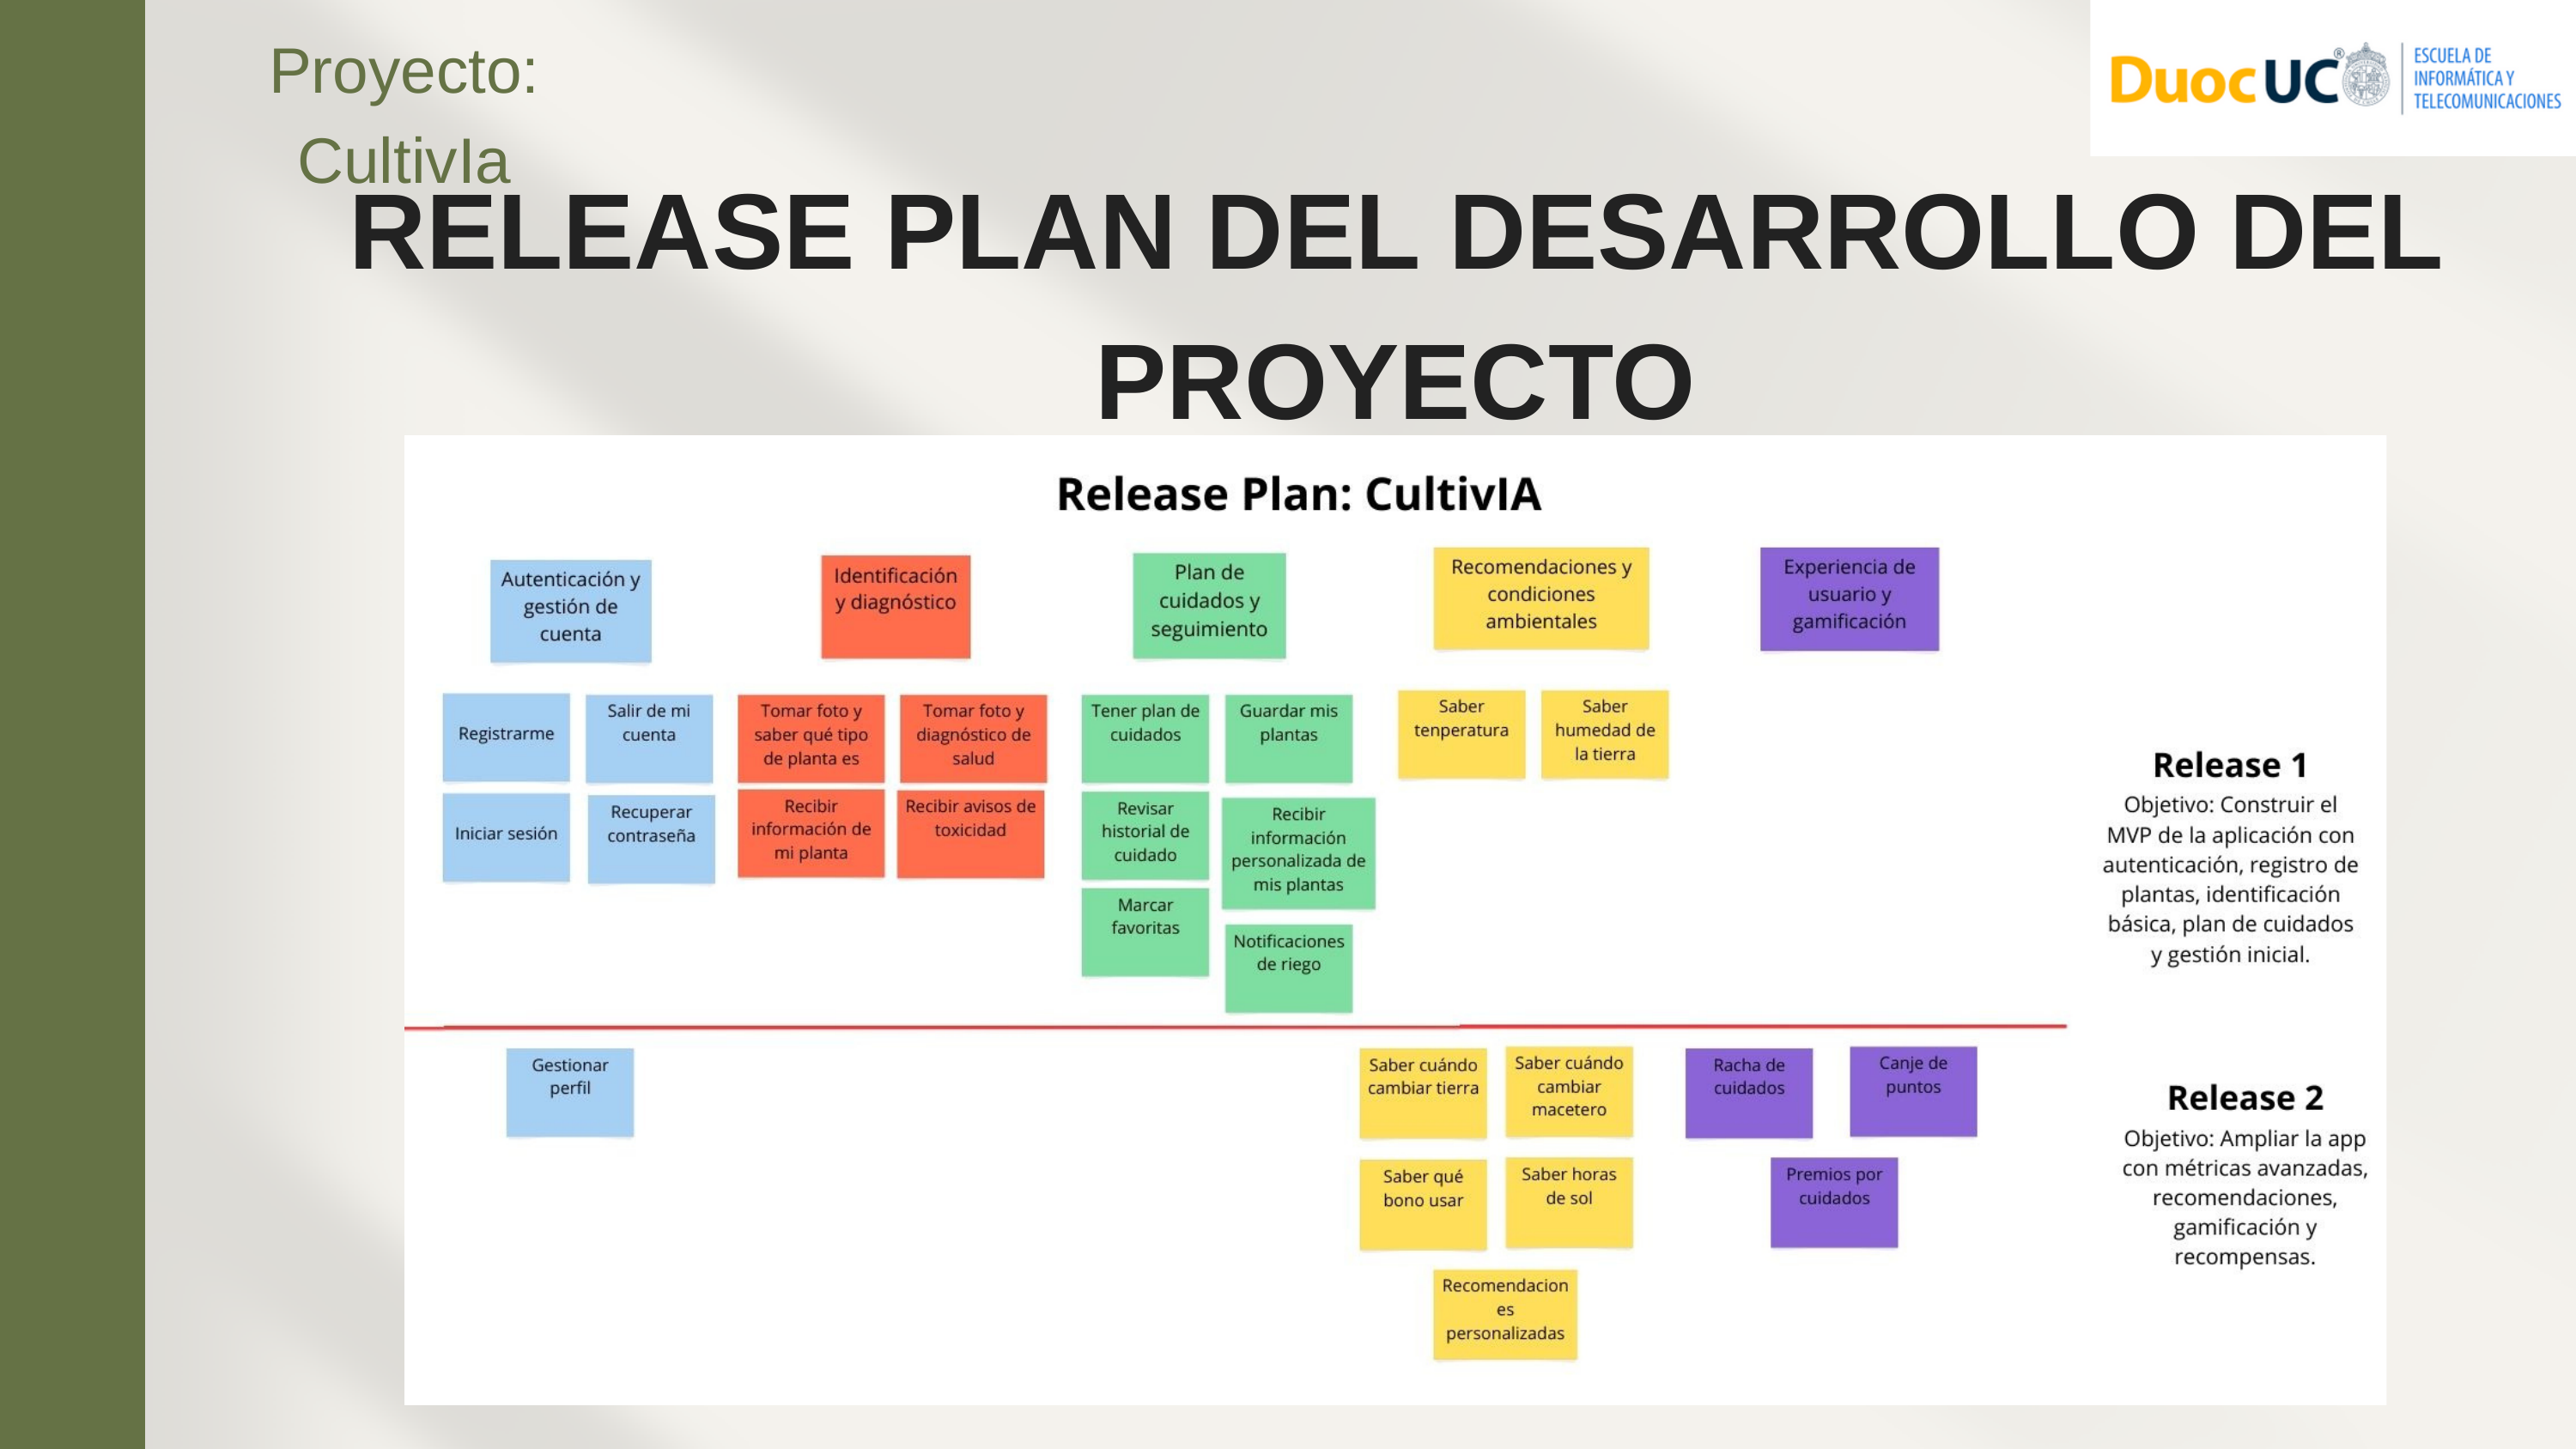

Proyecto: CultivIa
RELEASE PLAN DEL DESARROLLO DEL PROYECTO